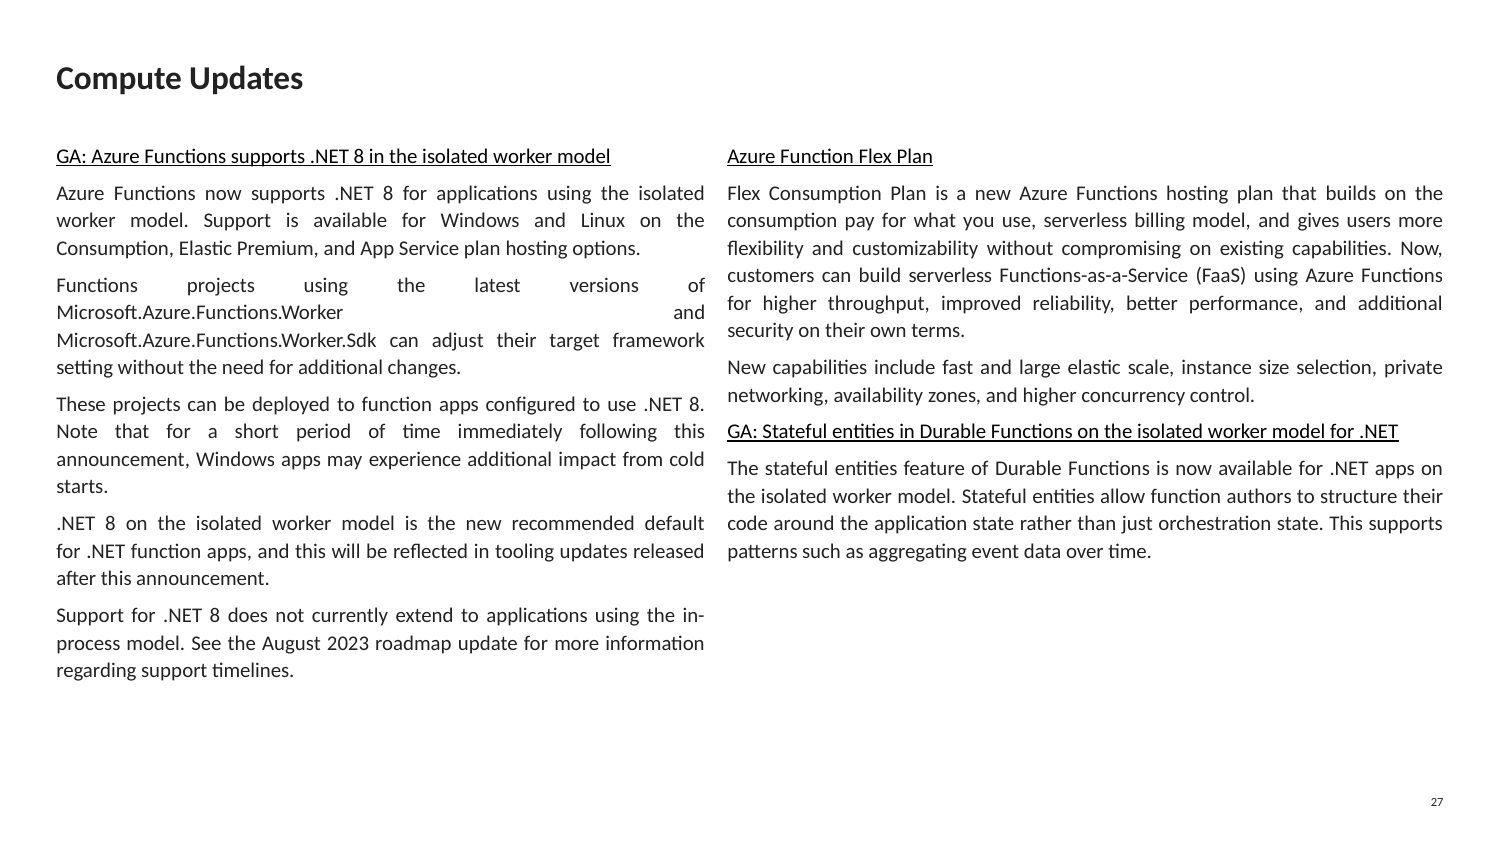

# Compute Updates
GA: Azure Functions supports .NET 8 in the isolated worker model
Azure Functions now supports .NET 8 for applications using the isolated worker model. Support is available for Windows and Linux on the Consumption, Elastic Premium, and App Service plan hosting options.
Functions projects using the latest versions of Microsoft.Azure.Functions.Worker and Microsoft.Azure.Functions.Worker.Sdk can adjust their target framework setting without the need for additional changes.
These projects can be deployed to function apps configured to use .NET 8. Note that for a short period of time immediately following this announcement, Windows apps may experience additional impact from cold starts.
.NET 8 on the isolated worker model is the new recommended default for .NET function apps, and this will be reflected in tooling updates released after this announcement.
Support for .NET 8 does not currently extend to applications using the in-process model. See the August 2023 roadmap update for more information regarding support timelines.
Azure Function Flex Plan
Flex Consumption Plan is a new Azure Functions hosting plan that builds on the consumption pay for what you use, serverless billing model, and gives users more flexibility and customizability without compromising on existing capabilities. Now, customers can build serverless Functions-as-a-Service (FaaS) using Azure Functions for higher throughput, improved reliability, better performance, and additional security on their own terms.
New capabilities include fast and large elastic scale, instance size selection, private networking, availability zones, and higher concurrency control.
GA: Stateful entities in Durable Functions on the isolated worker model for .NET
The stateful entities feature of Durable Functions is now available for .NET apps on the isolated worker model. Stateful entities allow function authors to structure their code around the application state rather than just orchestration state. This supports patterns such as aggregating event data over time.